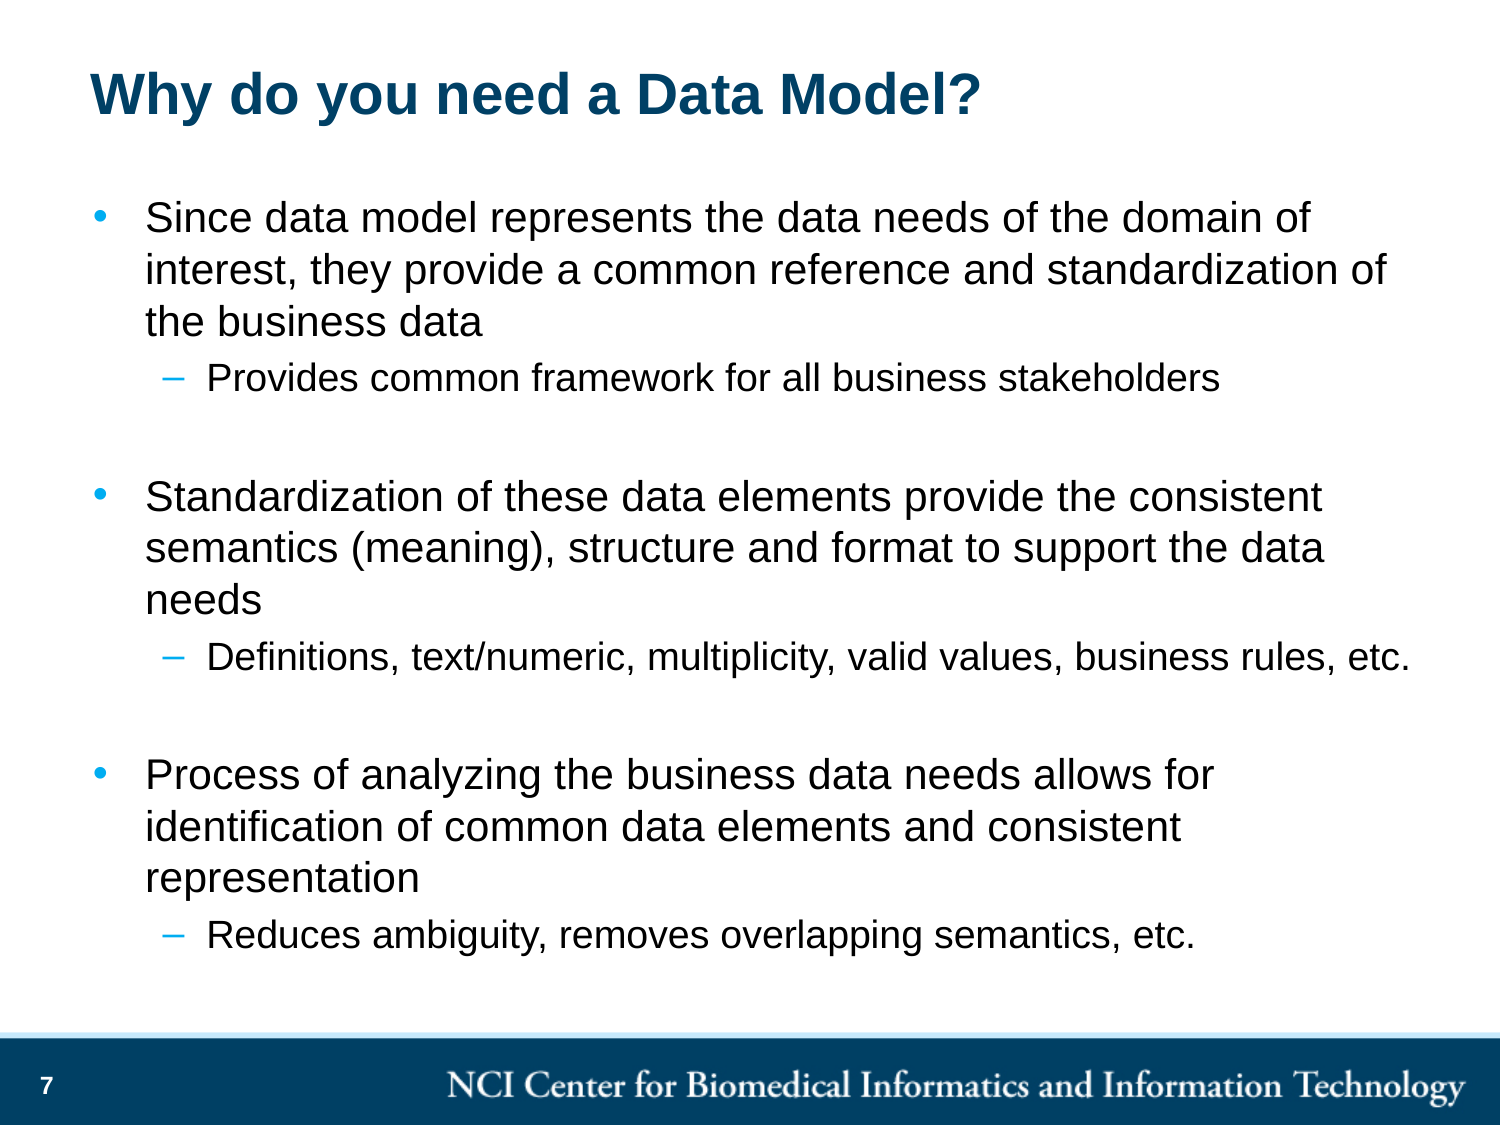

# Why do you need a Data Model?
Since data model represents the data needs of the domain of interest, they provide a common reference and standardization of the business data
Provides common framework for all business stakeholders

Standardization of these data elements provide the consistent semantics (meaning), structure and format to support the data needs
Definitions, text/numeric, multiplicity, valid values, business rules, etc.

Process of analyzing the business data needs allows for identification of common data elements and consistent representation
Reduces ambiguity, removes overlapping semantics, etc.

7